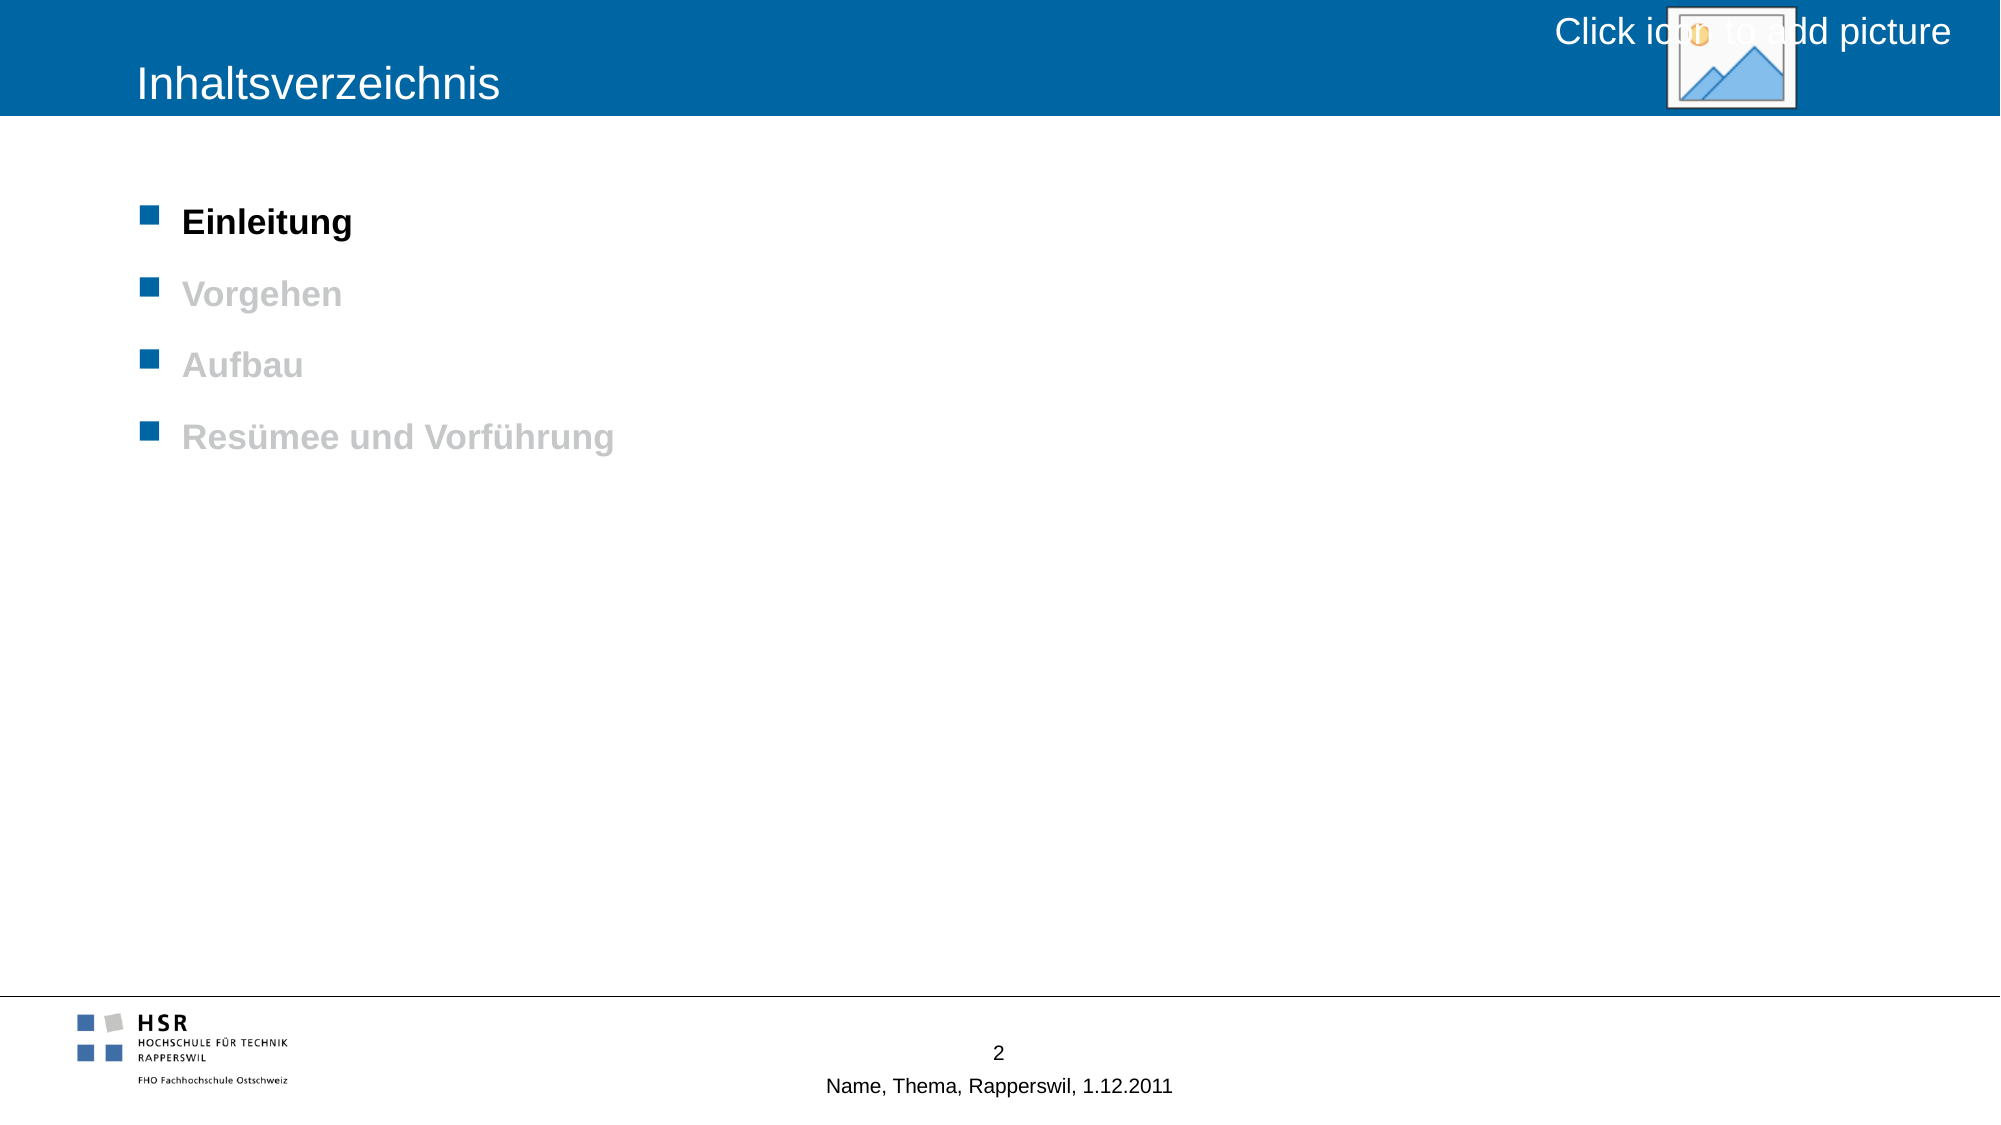

# Inhaltsverzeichnis
Einleitung
Vorgehen
Aufbau
Resümee und Vorführung

2
Name, Thema, Rapperswil, 1.12.2011